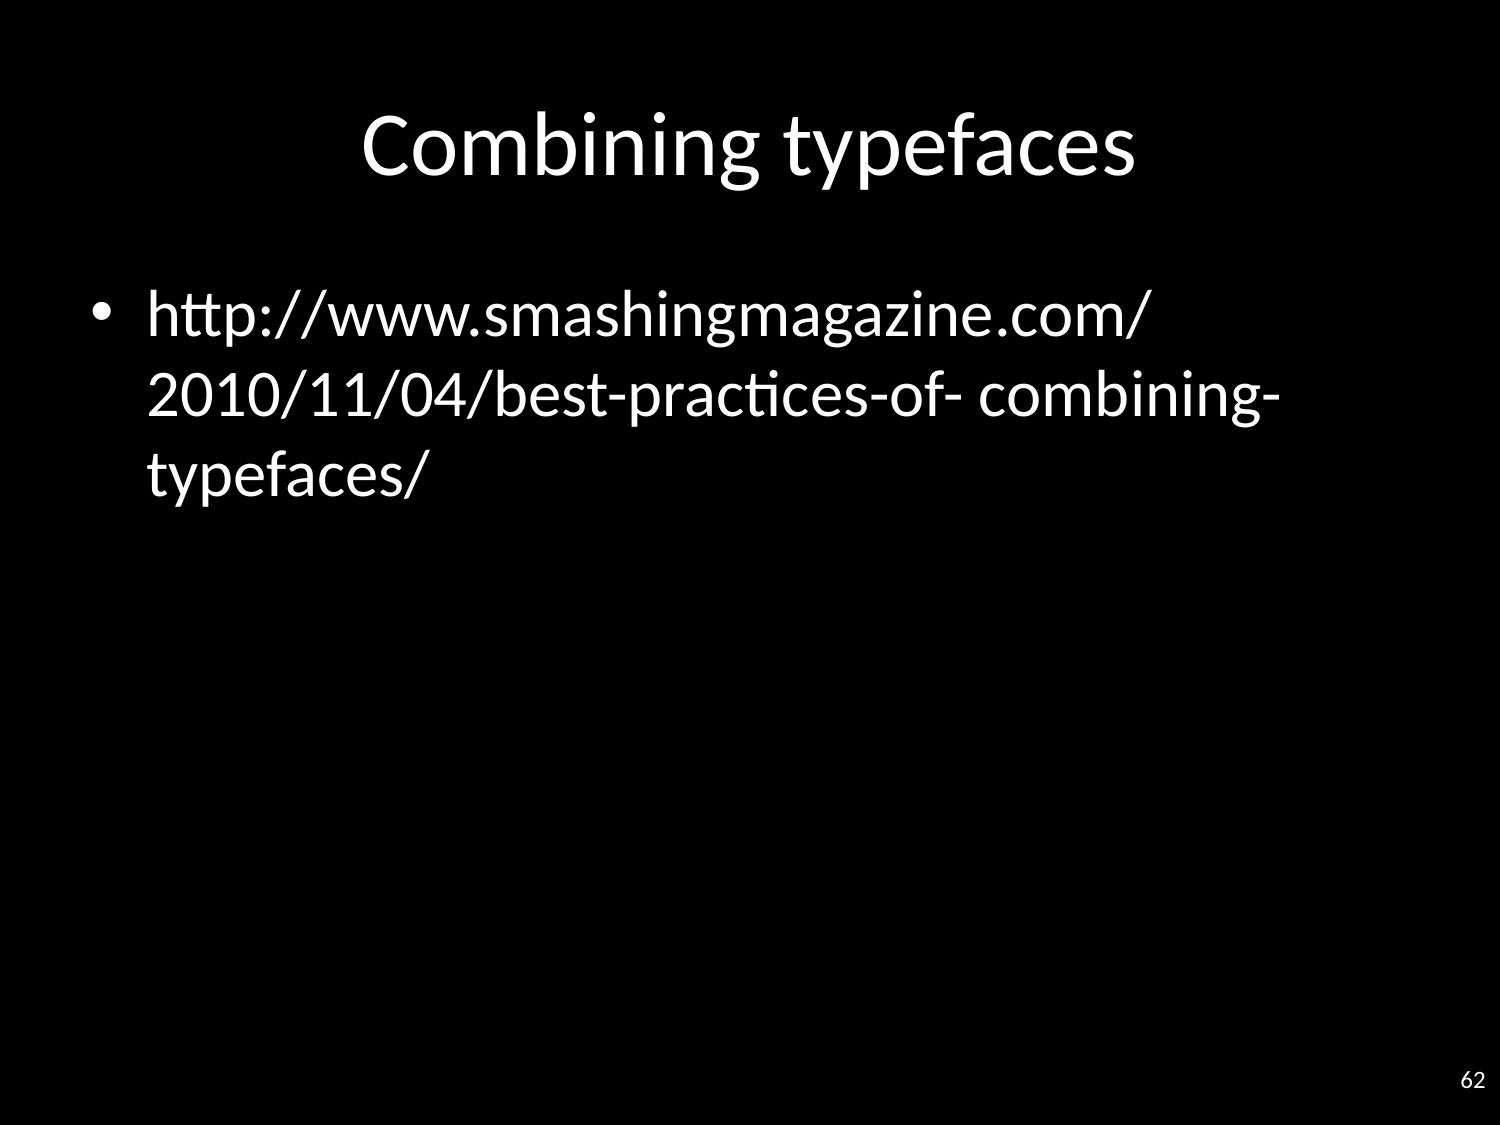

# Combining typefaces
http://www.smashingmagazine.com/ 2010/11/04/best-practices-of- combining-typefaces/
62